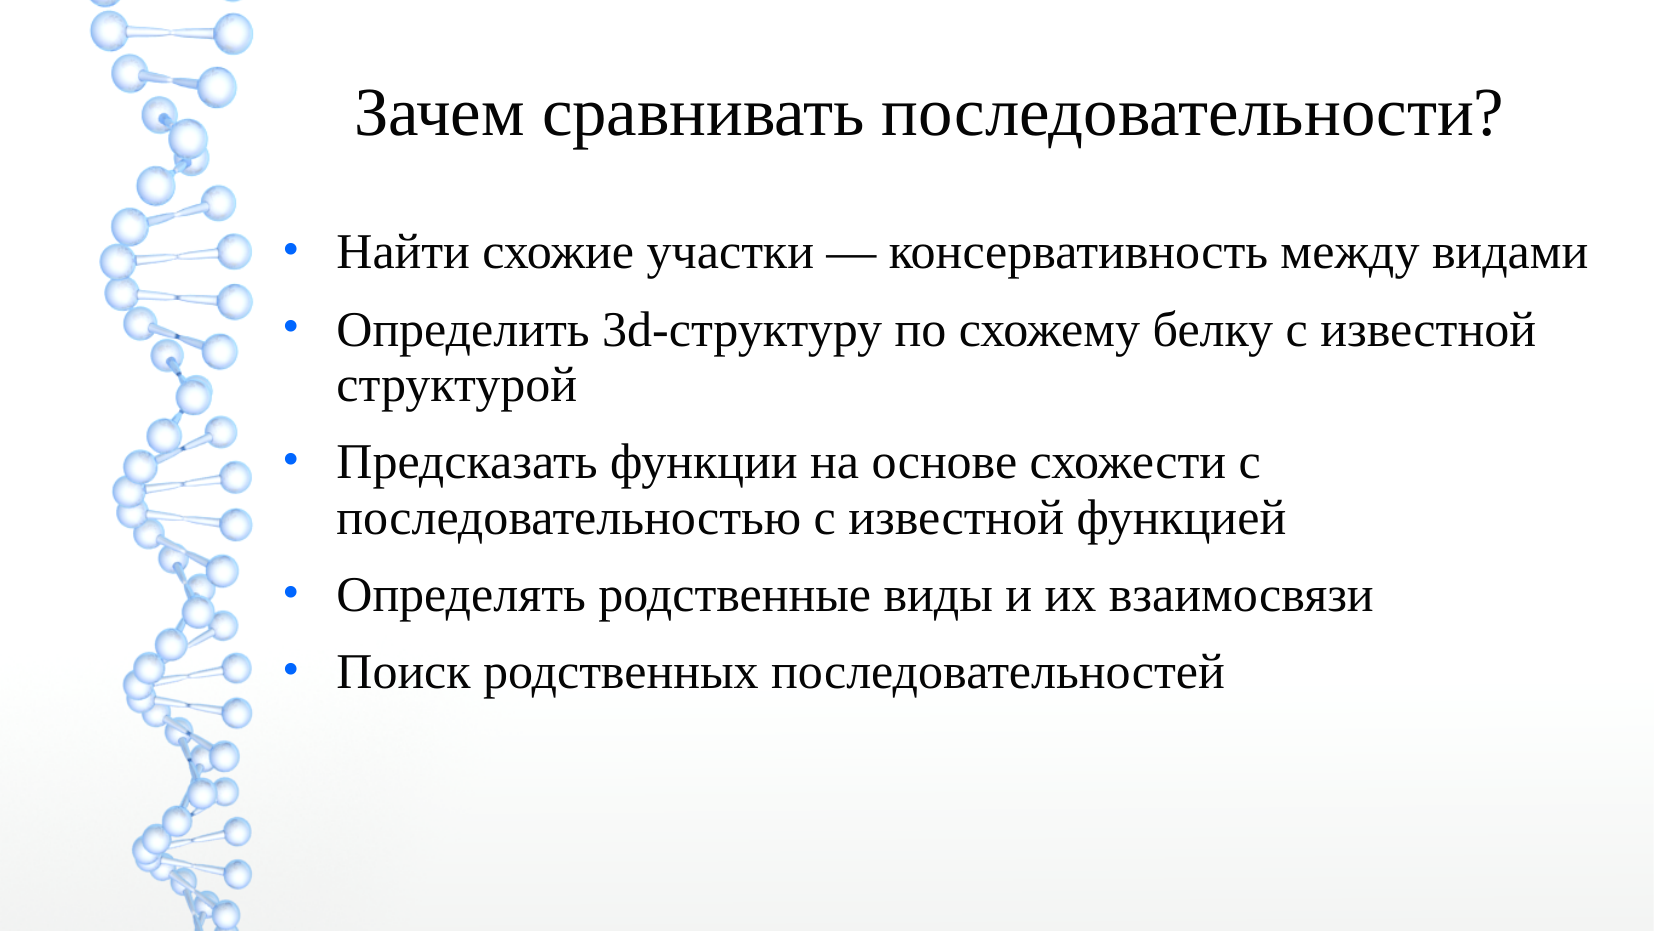

Зачем сравнивать последовательности?
Найти схожие участки — консервативность между видами
Определить 3d-структуру по схожему белку с известной структурой
Предсказать функции на основе схожести с последовательностью с известной функцией
Определять родственные виды и их взаимосвязи
Поиск родственных последовательностей